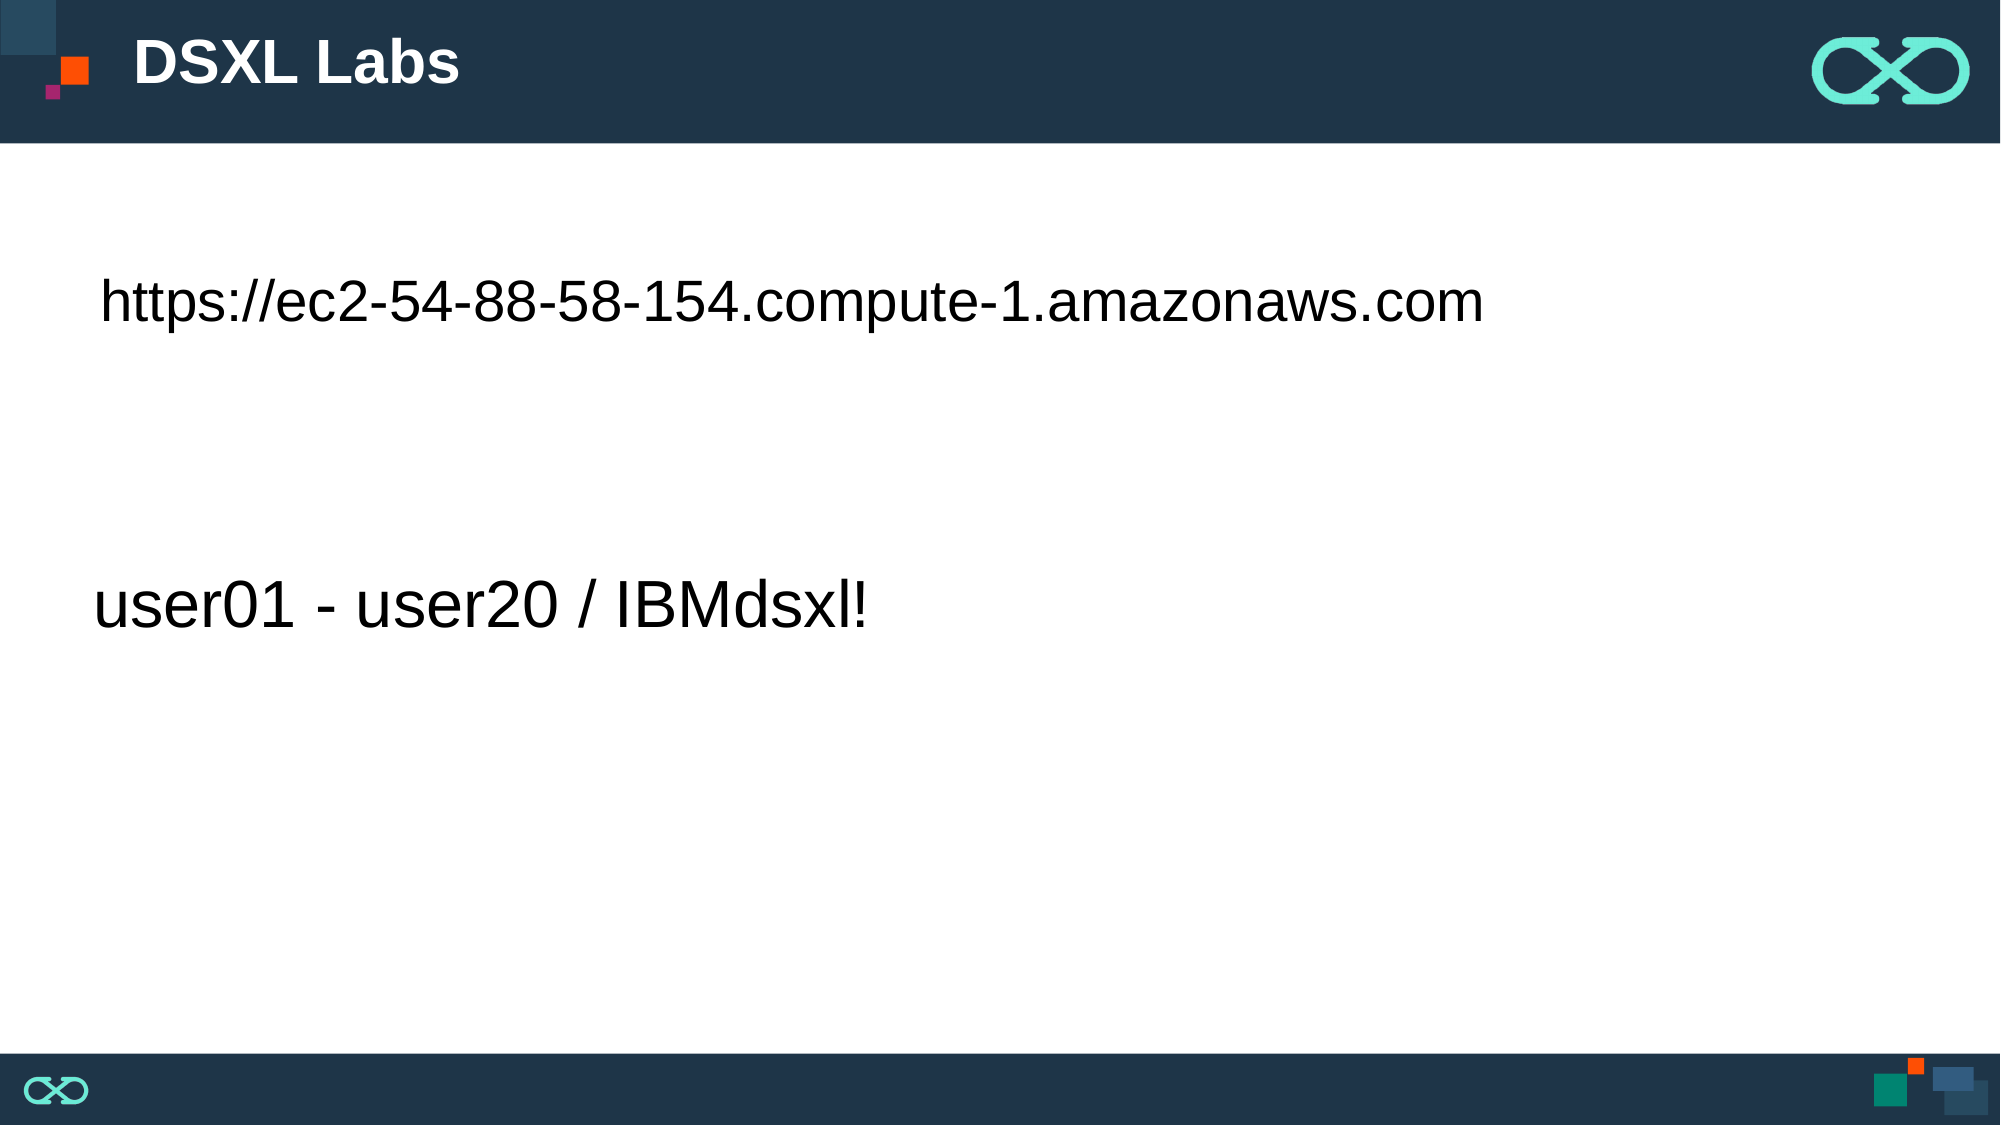

# DSXL Labs
https://ec2-54-88-58-154.compute-1.amazonaws.com
user01 - user20 / IBMdsxl!